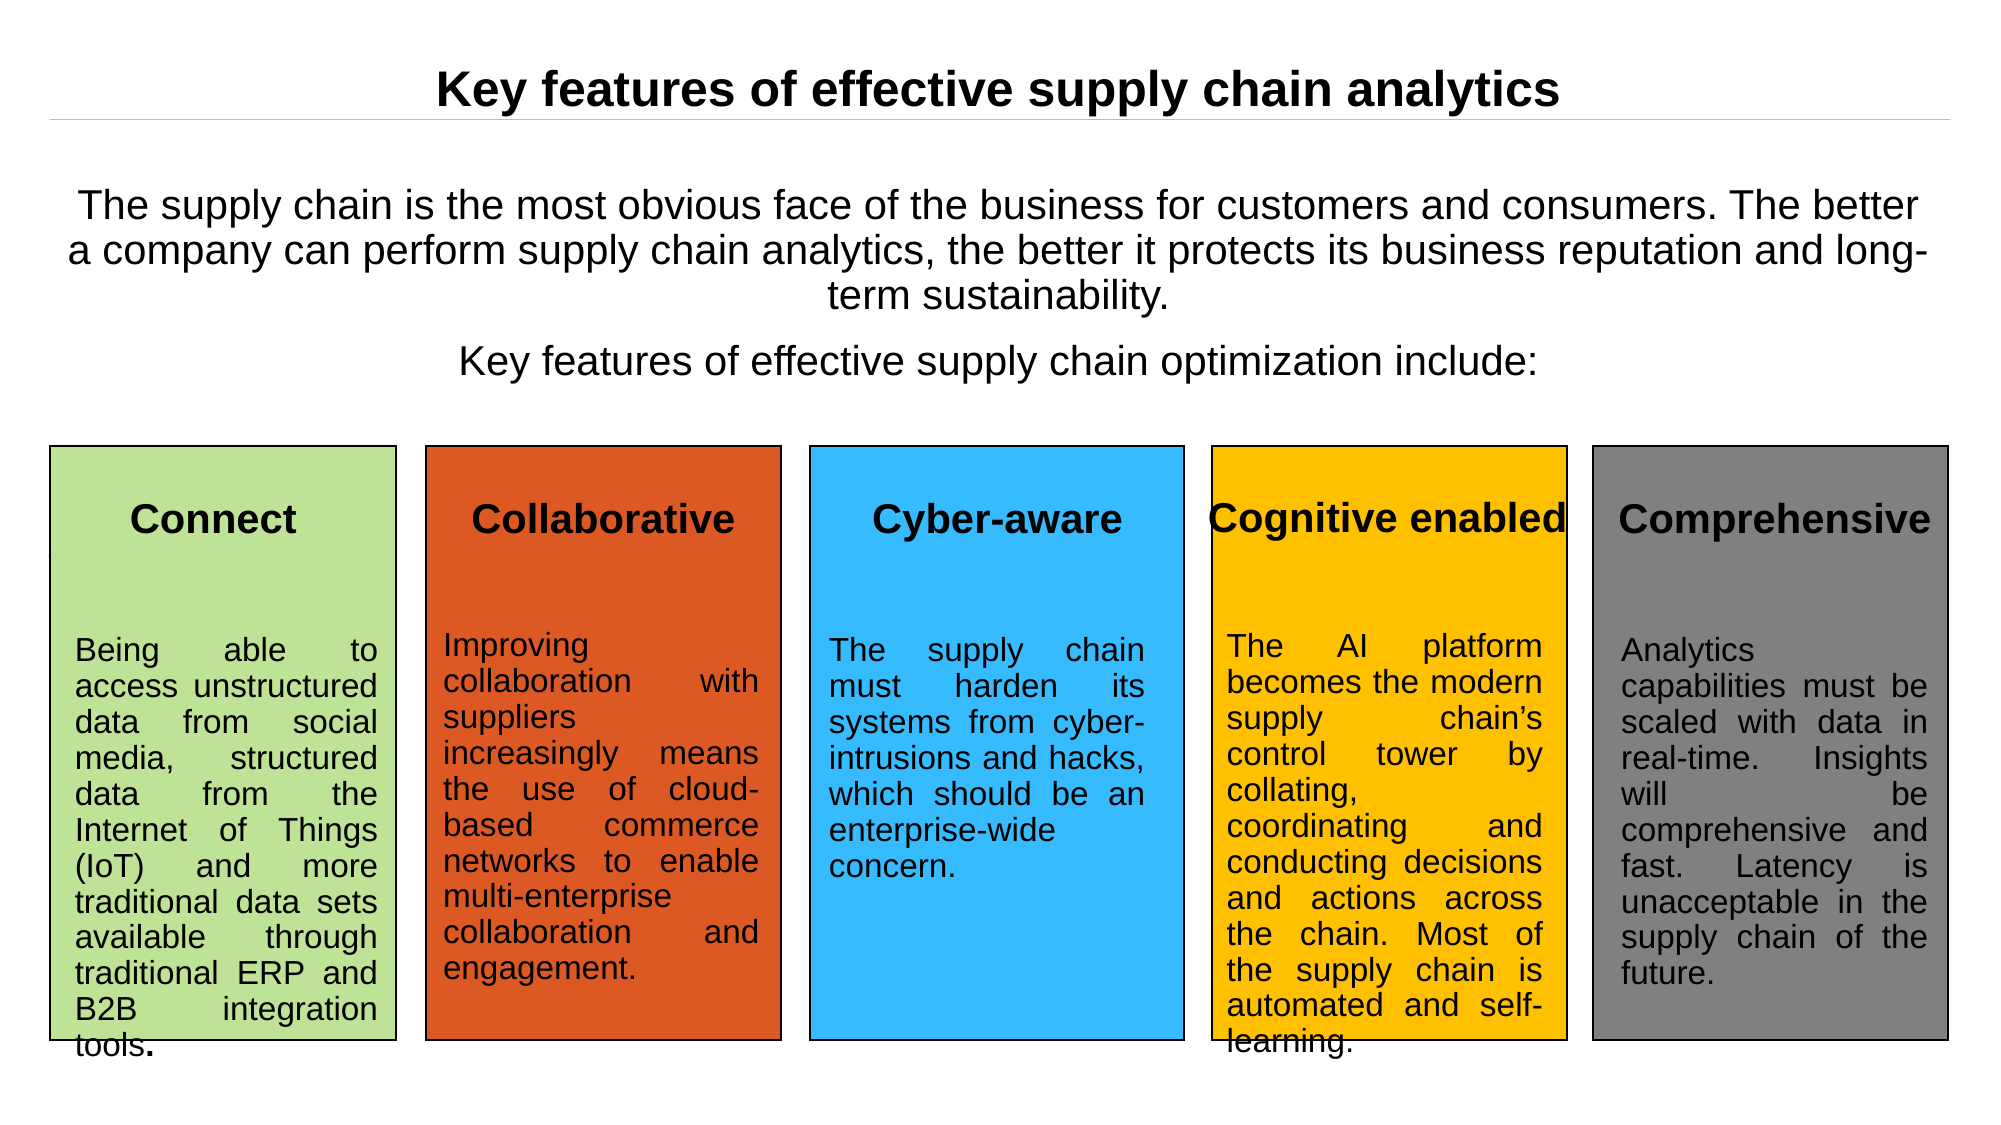

Key features of effective supply chain analytics
The supply chain is the most obvious face of the business for customers and consumers. The better a company can perform supply chain analytics, the better it protects its business reputation and long-term sustainability.
Key features of effective supply chain optimization include:

Cognitive enabled
Comprehensive
Connect
Collaborative
Cyber-aware
Improving collaboration with suppliers increasingly means the use of cloud-based commerce networks to enable multi-enterprise collaboration and engagement.
The AI platform becomes the modern supply chain’s control tower by collating, coordinating and conducting decisions and actions across the chain. Most of the supply chain is automated and self-learning.
Being able to access unstructured data from social media, structured data from the Internet of Things (IoT) and more traditional data sets available through traditional ERP and B2B integration tools.
The supply chain must harden its systems from cyber-intrusions and hacks, which should be an enterprise-wide concern.

Analytics capabilities must be scaled with data in real-time. Insights will be comprehensive and fast. Latency is unacceptable in the supply chain of the future.